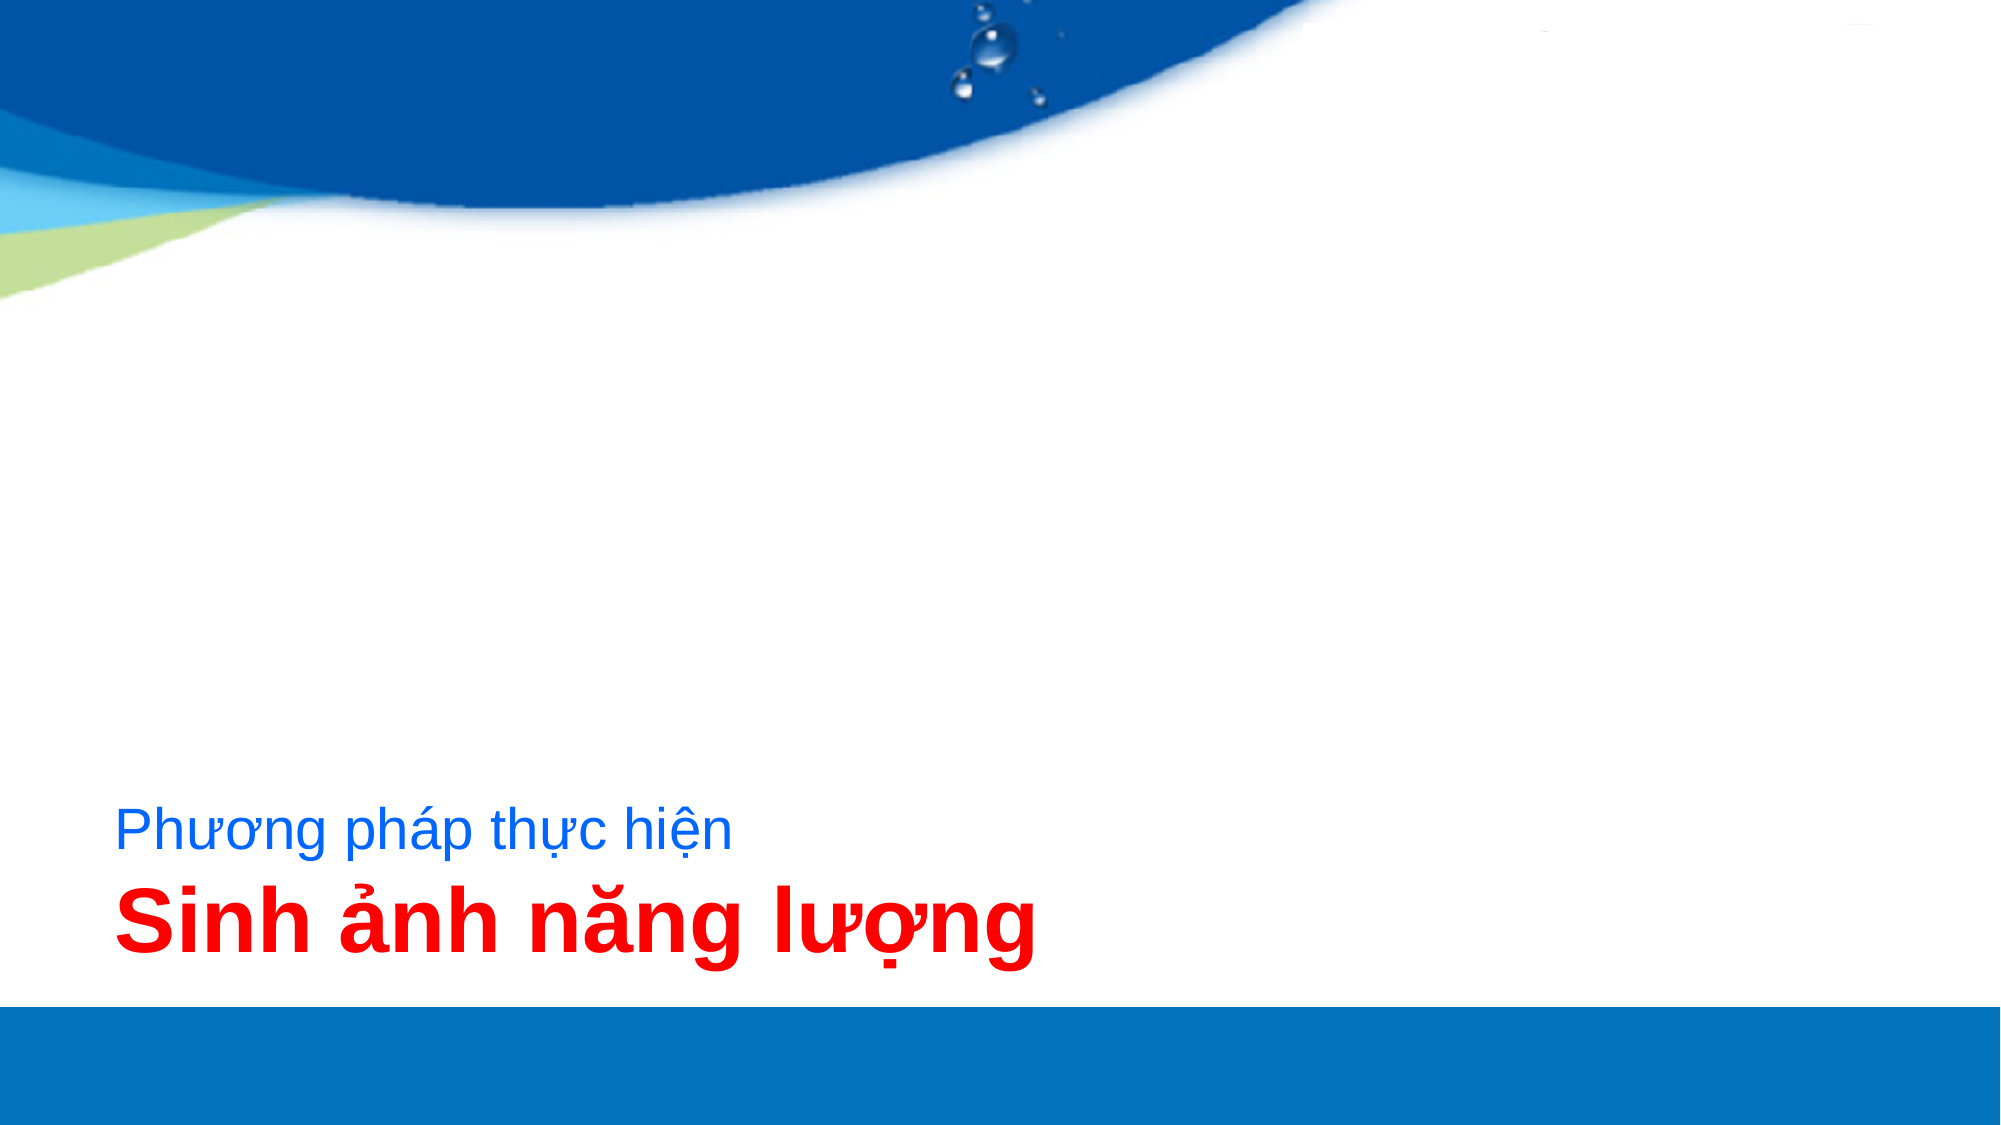

Phương pháp thực hiện
Sinh ảnh năng lượng